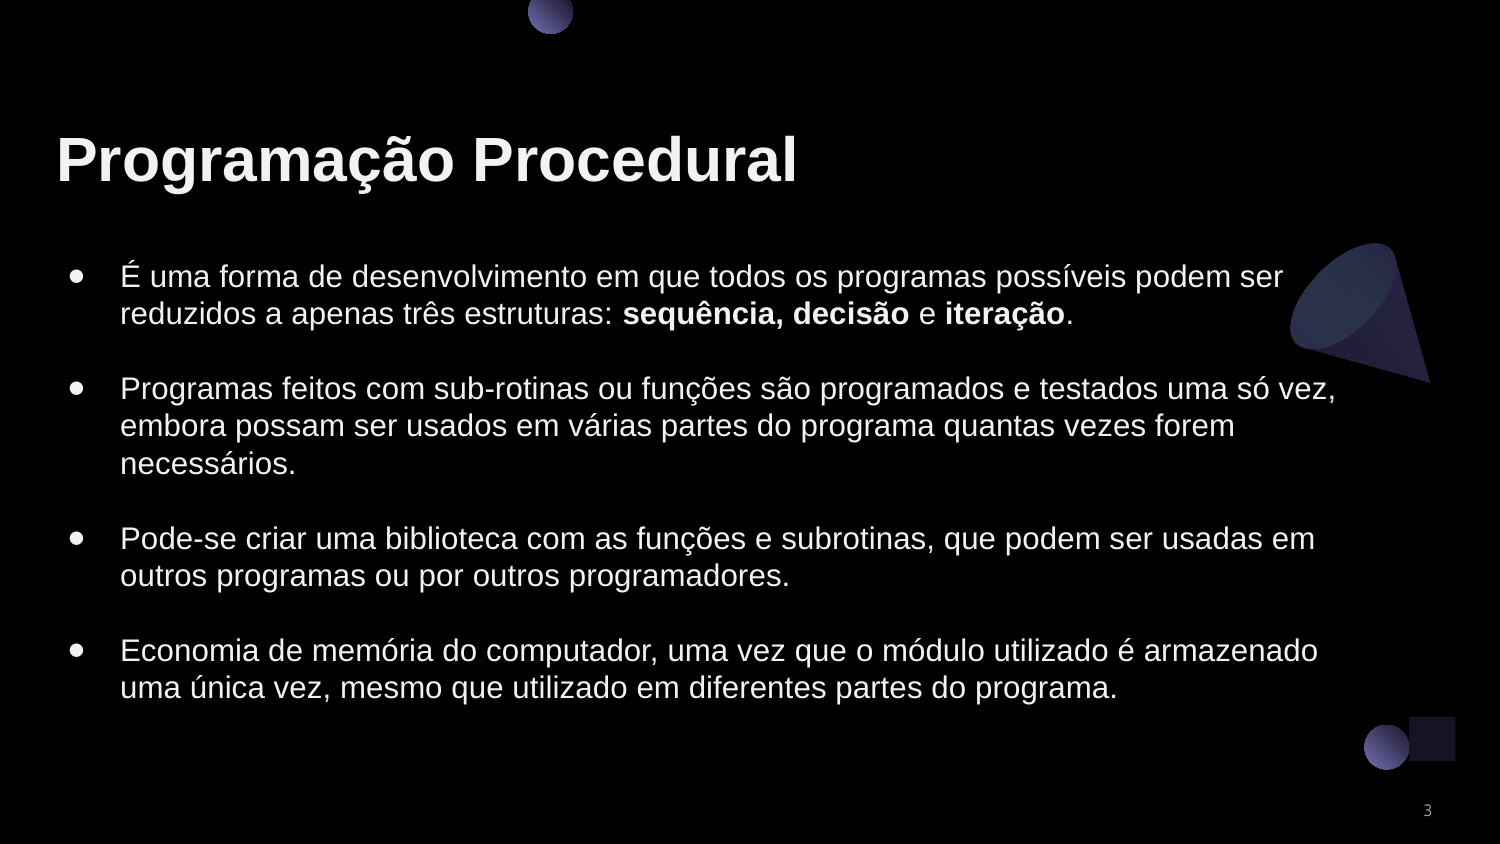

# Programação Procedural

É uma forma de desenvolvimento em que todos os programas possíveis podem ser reduzidos a apenas três estruturas: sequência, decisão e iteração.
Programas feitos com sub-rotinas ou funções são programados e testados uma só vez, embora possam ser usados em várias partes do programa quantas vezes forem necessários.
Pode-se criar uma biblioteca com as funções e subrotinas, que podem ser usadas em outros programas ou por outros programadores.
Economia de memória do computador, uma vez que o módulo utilizado é armazenado uma única vez, mesmo que utilizado em diferentes partes do programa.
3